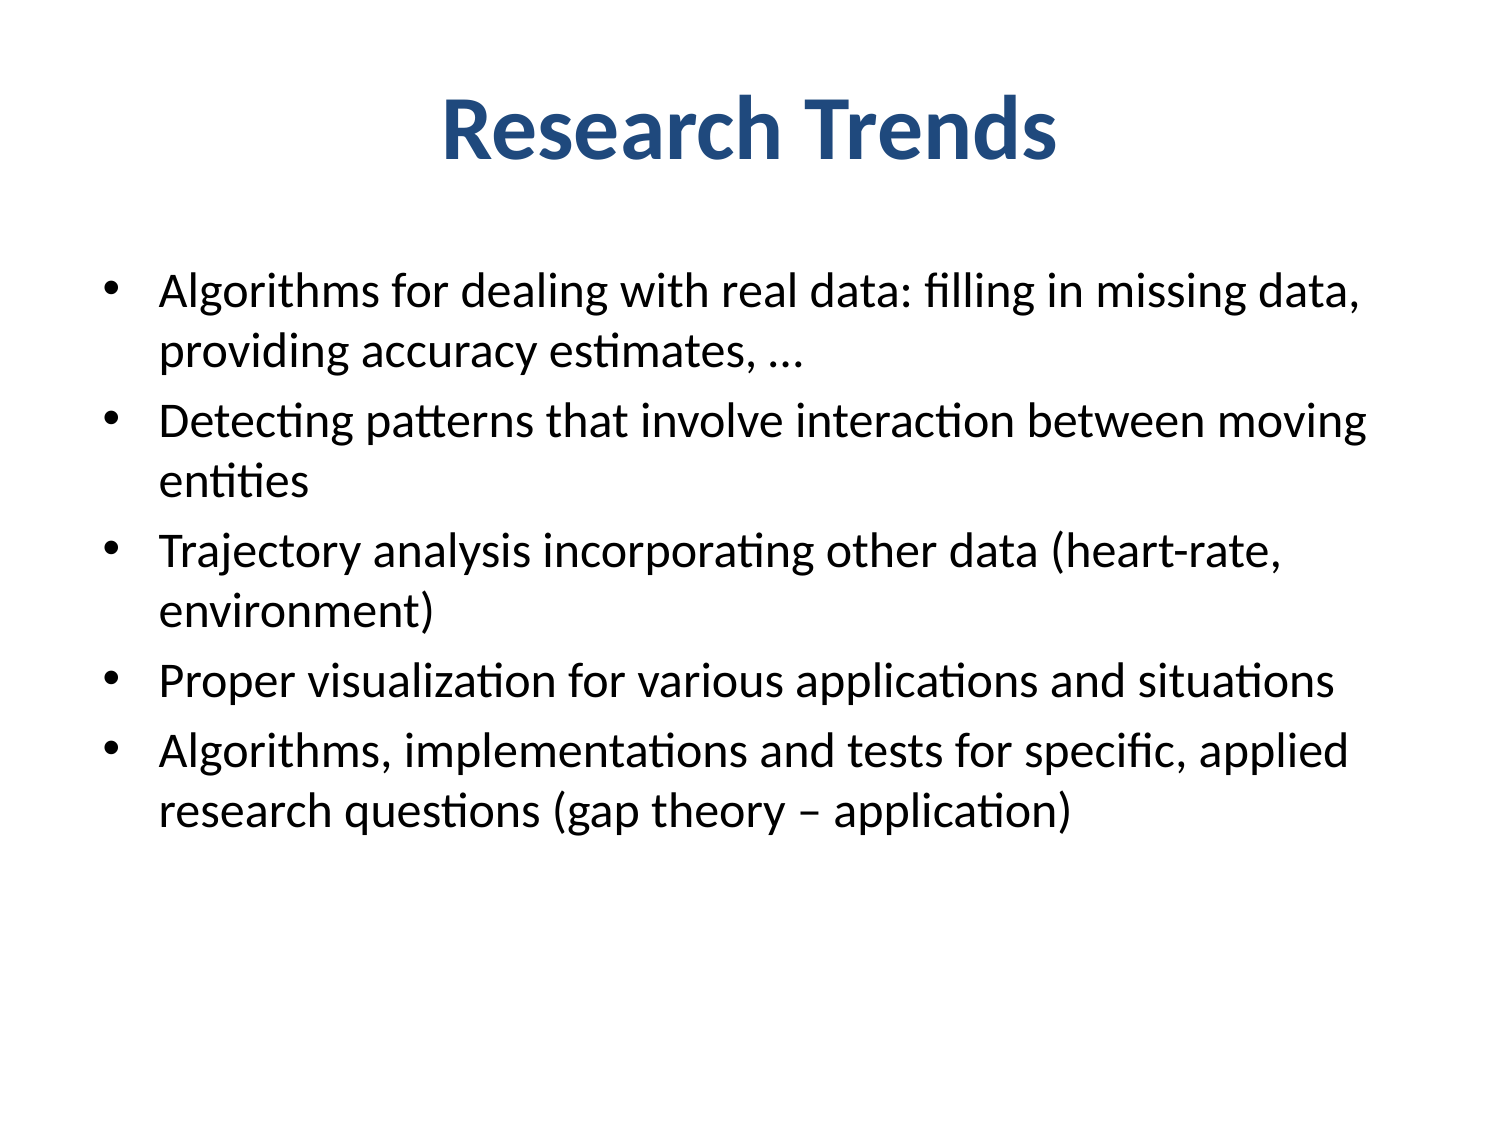

# Research Trends
Algorithms for dealing with real data: filling in missing data, providing accuracy estimates, …
Detecting patterns that involve interaction between moving entities
Trajectory analysis incorporating other data (heart-rate, environment)
Proper visualization for various applications and situations
Algorithms, implementations and tests for specific, applied research questions (gap theory – application)